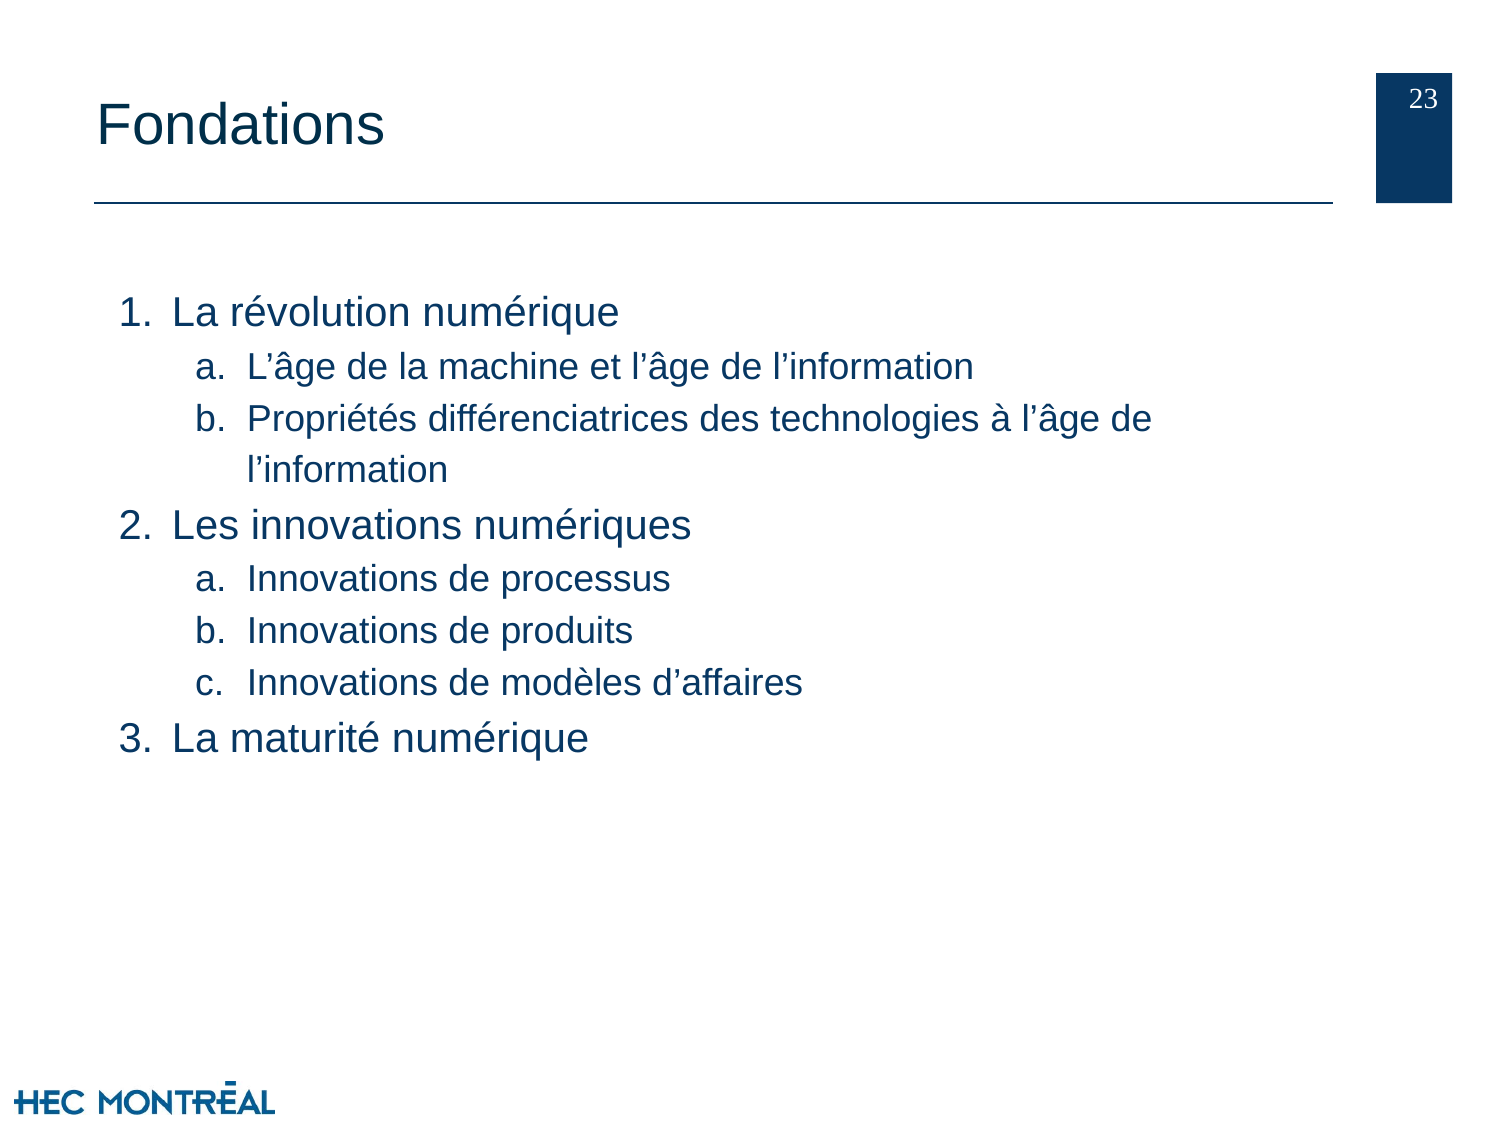

23
# Fondations
La révolution numérique
L’âge de la machine et l’âge de l’information
Propriétés différenciatrices des technologies à l’âge de l’information
Les innovations numériques
Innovations de processus
Innovations de produits
Innovations de modèles d’affaires
La maturité numérique